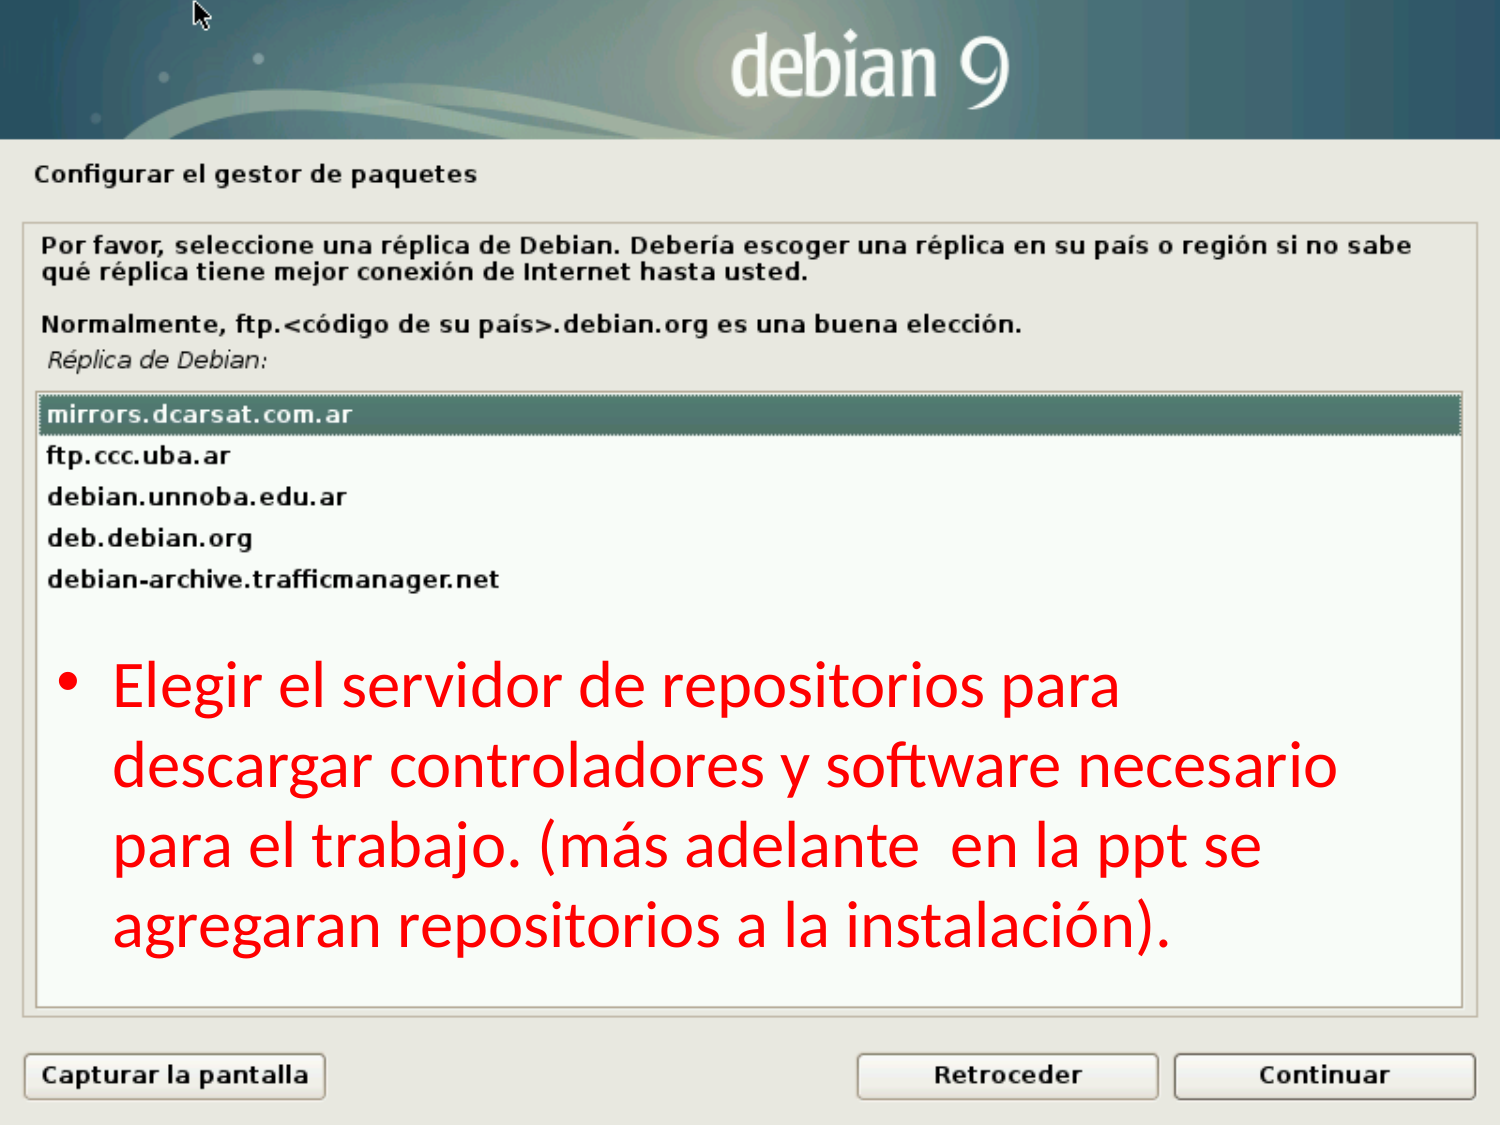

Elegir el servidor de repositorios para descargar controladores y software necesario para el trabajo. (más adelante  en la ppt se agregaran repositorios a la instalación).